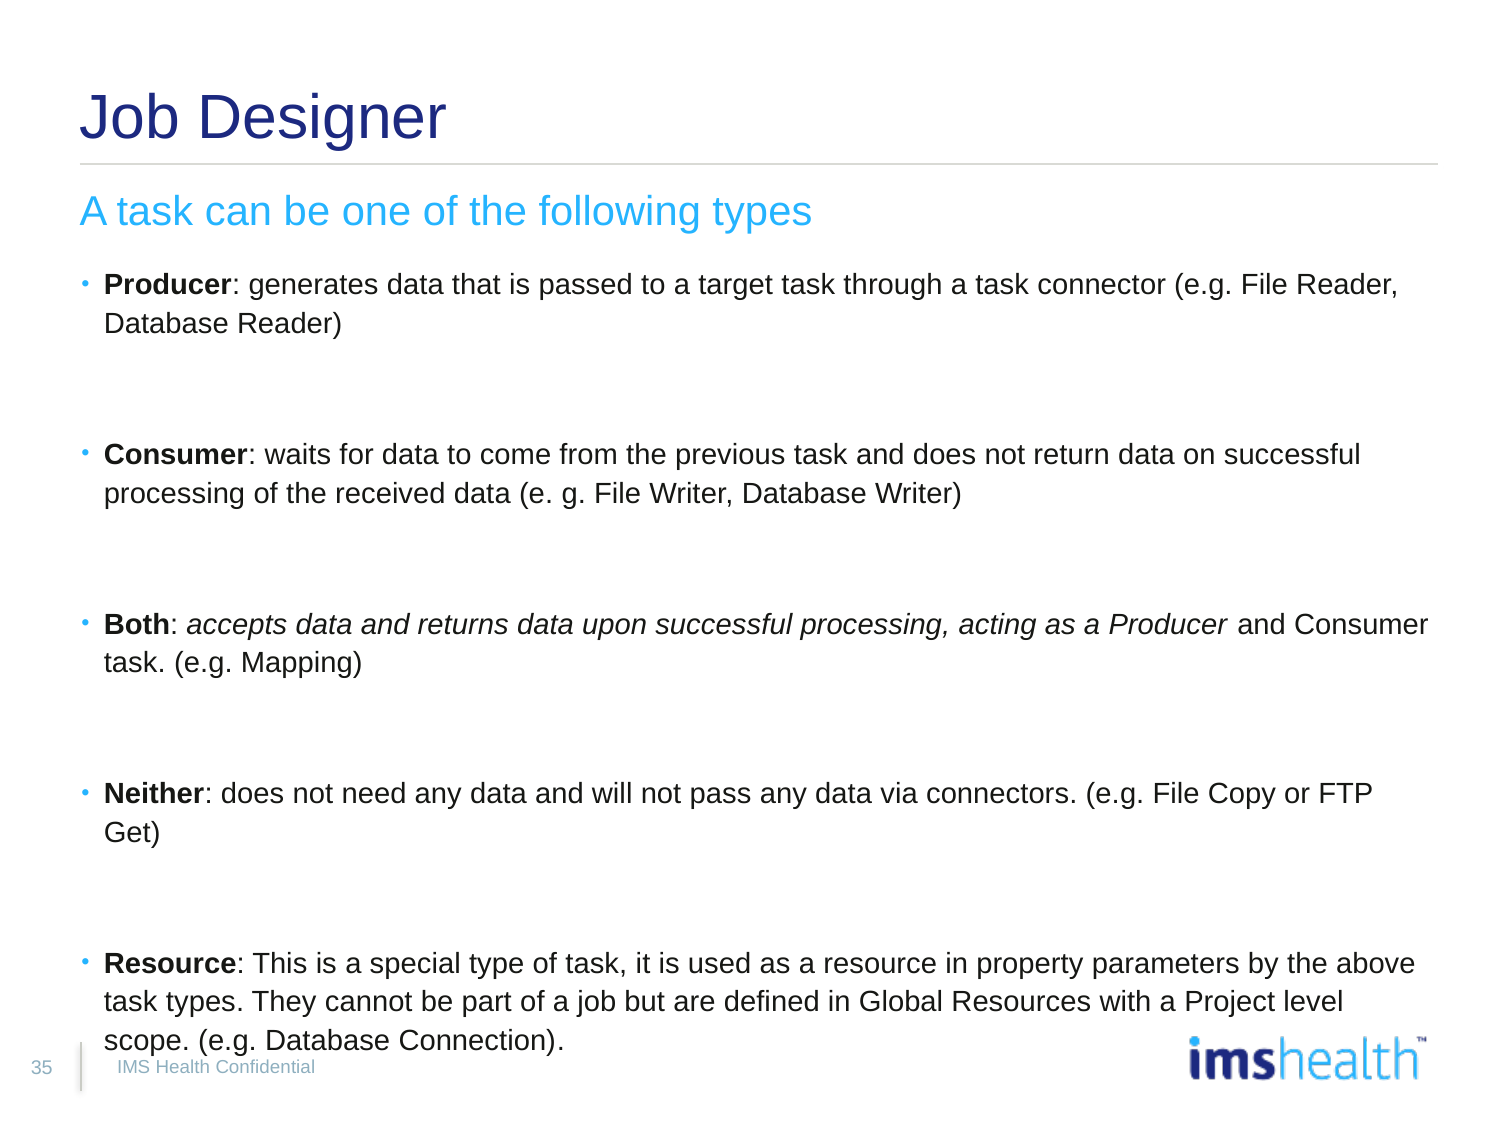

# Job Designer
A task can be one of the following types

Producer: generates data that is passed to a target task through a task connector (e.g. File Reader, Database Reader)

Consumer: waits for data to come from the previous task and does not return data on successful processing of the received data (e. g. File Writer, Database Writer)

Both: accepts data and returns data upon successful processing, acting as a Producer and Consumer task. (e.g. Mapping)

Neither: does not need any data and will not pass any data via connectors. (e.g. File Copy or FTP Get)

Resource: This is a special type of task, it is used as a resource in property parameters by the above task types. They cannot be part of a job but are defined in Global Resources with a Project level scope. (e.g. Database Connection).
IMS Health Confidential